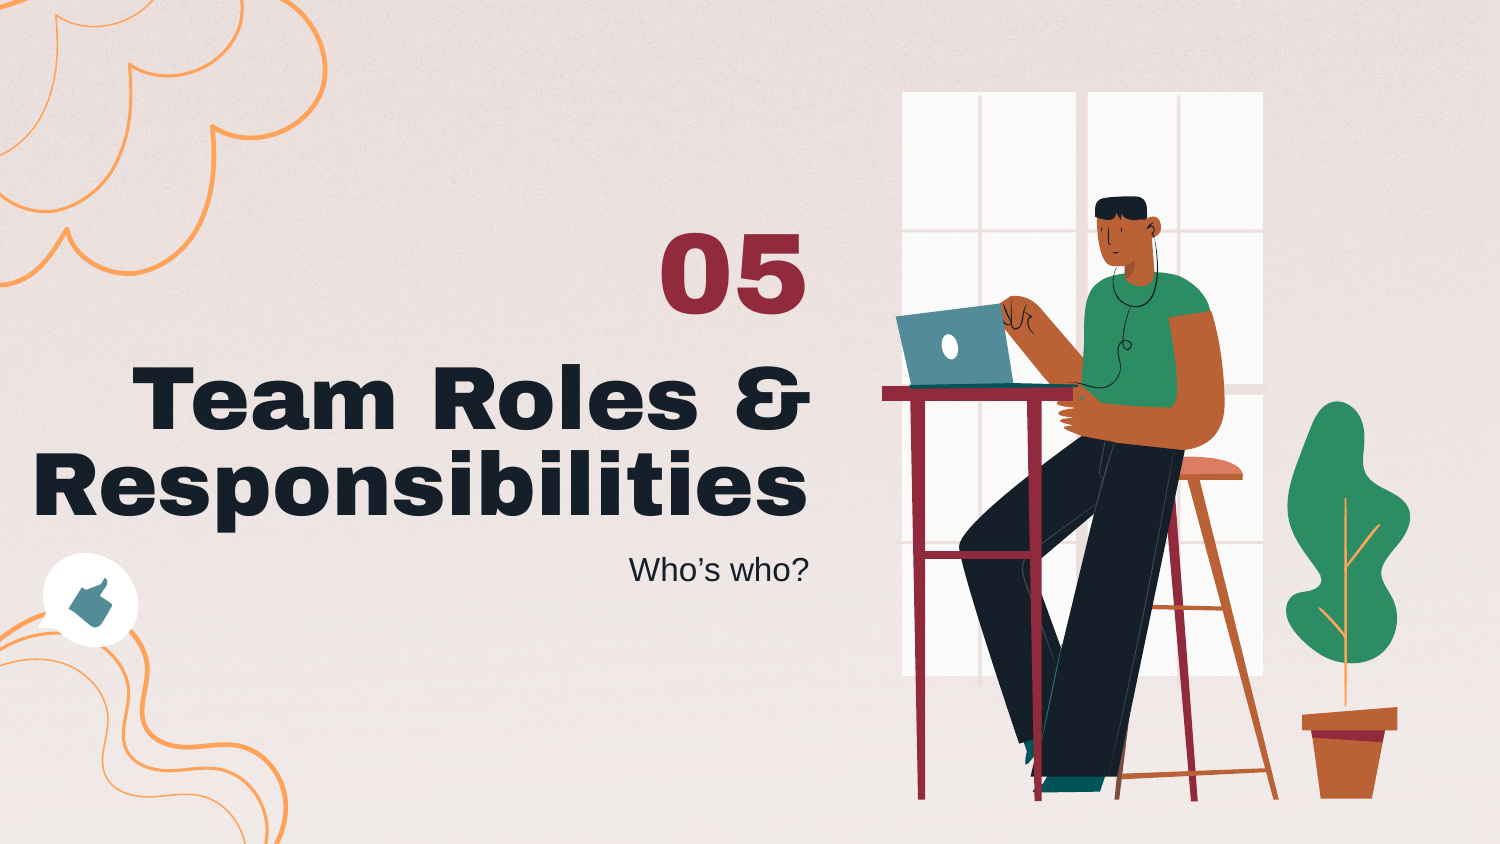

05

# Team Roles & Responsibilities

Who’s who?